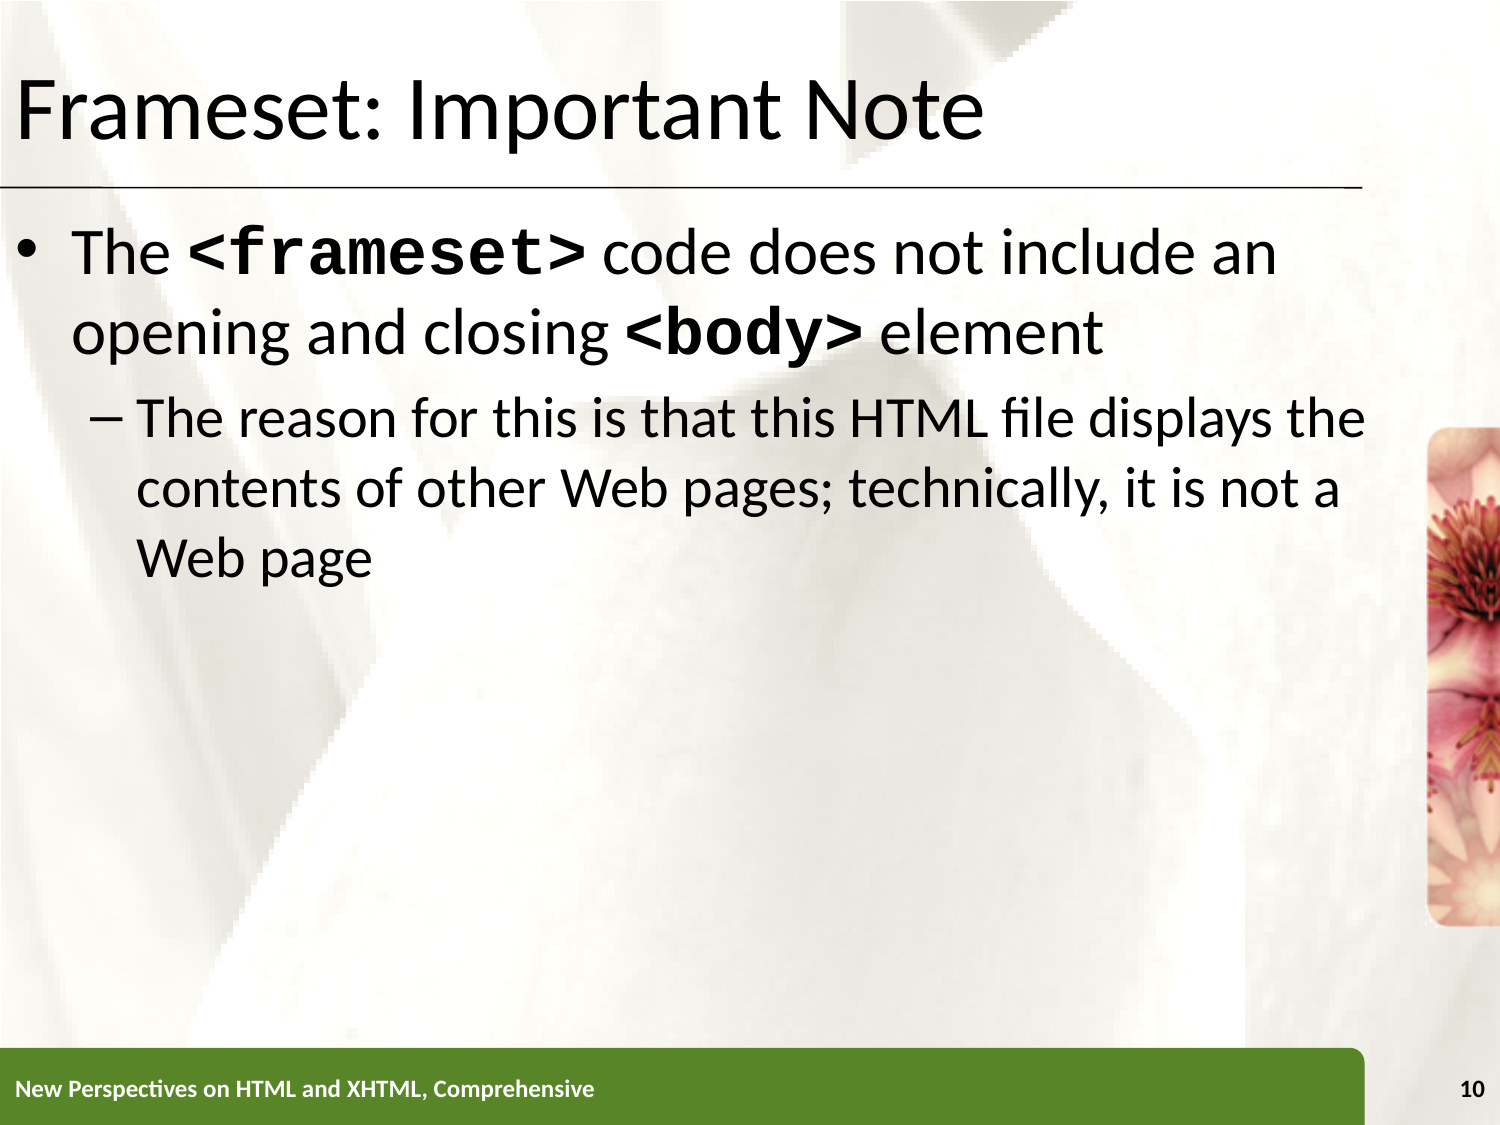

# Frameset: Important Note
The <frameset> code does not include an opening and closing <body> element
The reason for this is that this HTML file displays the contents of other Web pages; technically, it is not a Web page
New Perspectives on HTML and XHTML, Comprehensive
10